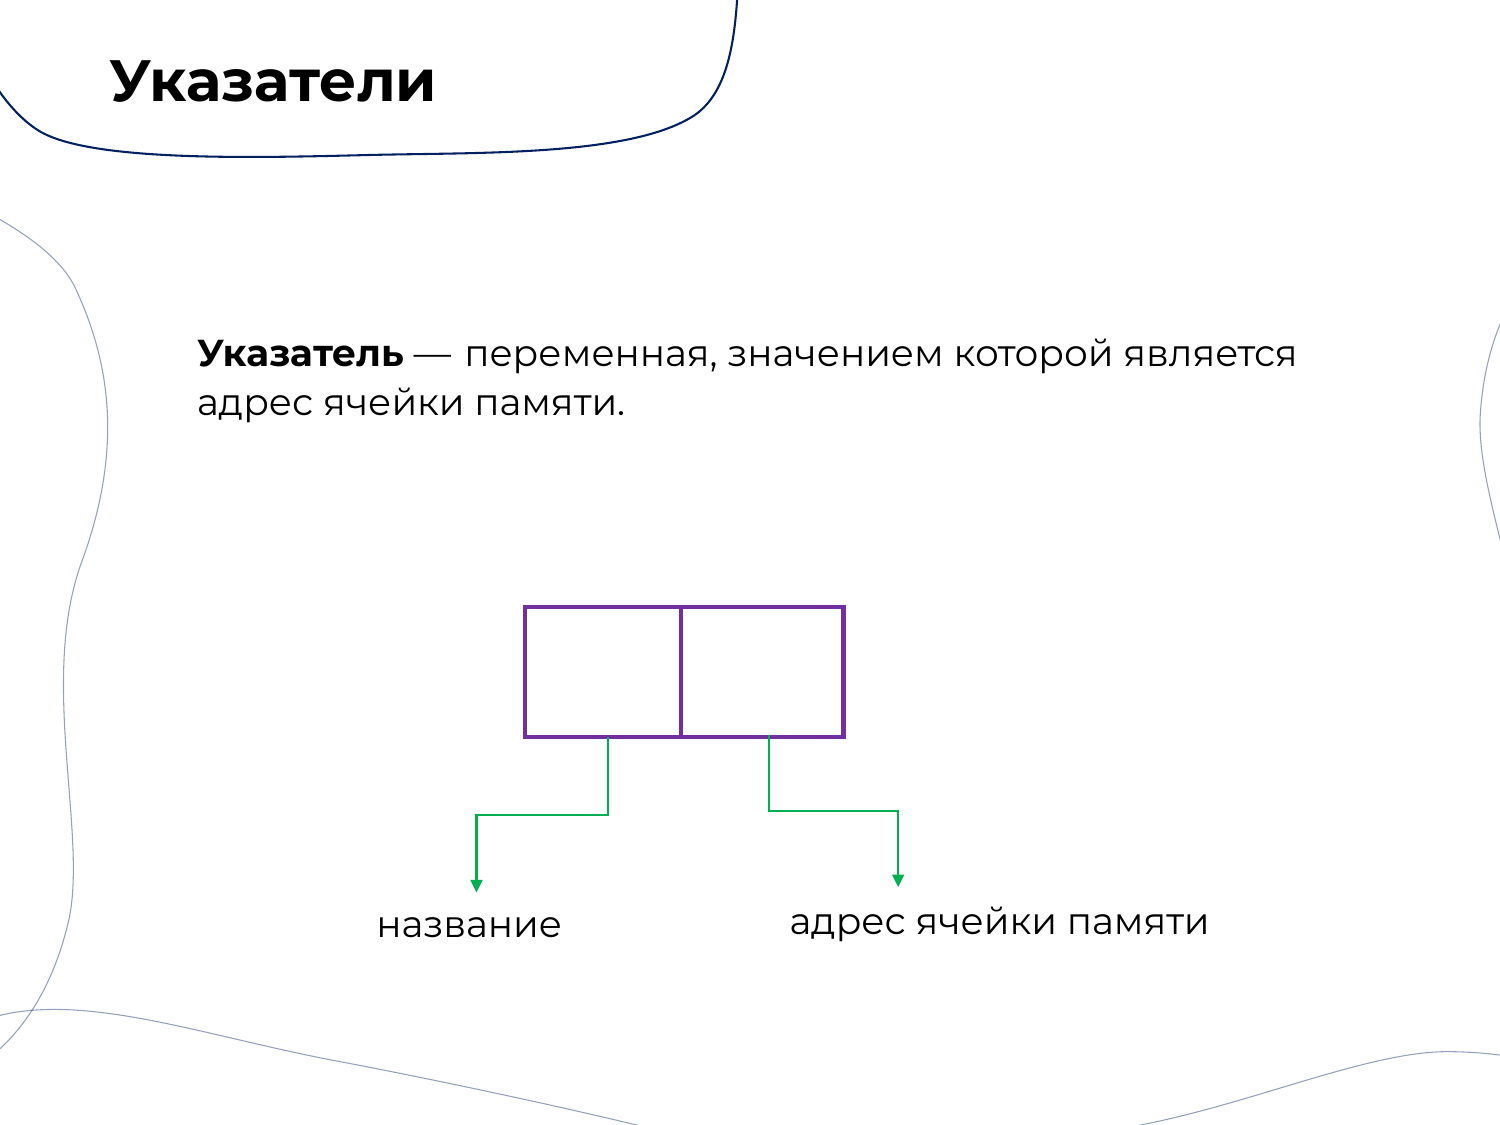

# Указатели
Указатель — переменная, значением которой является адрес ячейки памяти.

адрес ячейки памяти
название